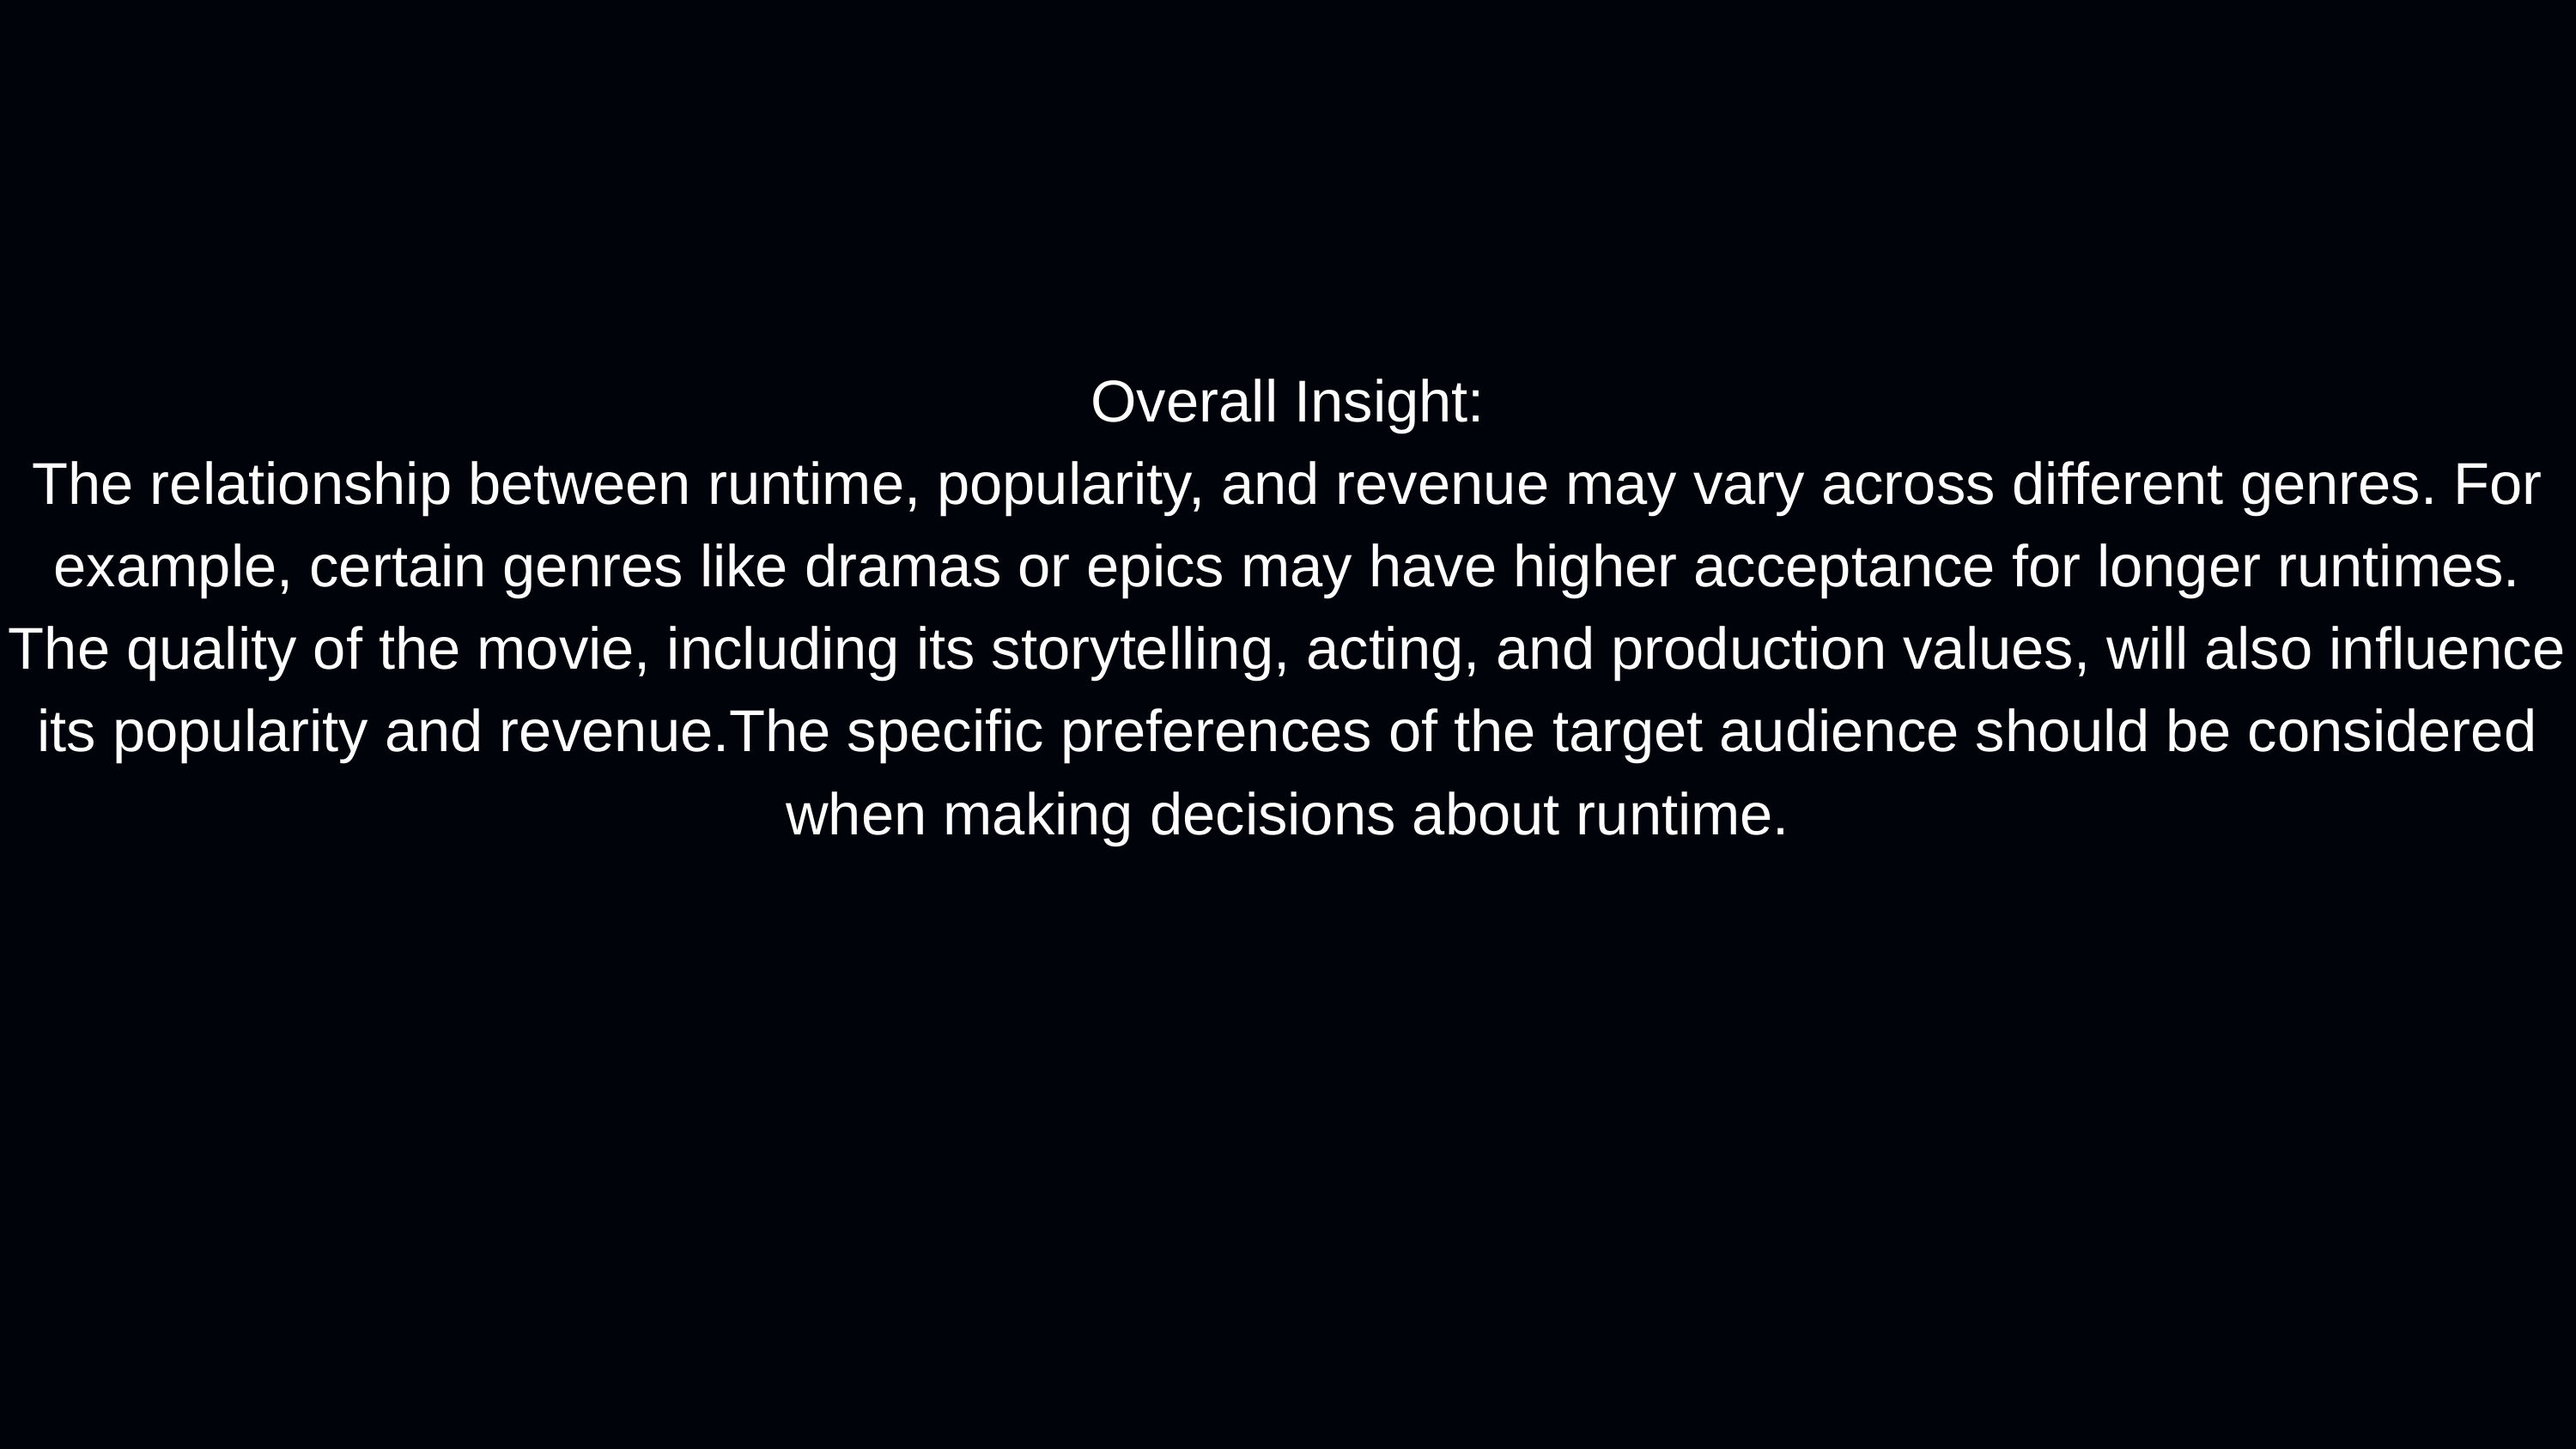

Overall Insight:
The relationship between runtime, popularity, and revenue may vary across different genres. For example, certain genres like dramas or epics may have higher acceptance for longer runtimes.
The quality of the movie, including its storytelling, acting, and production values, will also influence its popularity and revenue.The specific preferences of the target audience should be considered when making decisions about runtime.